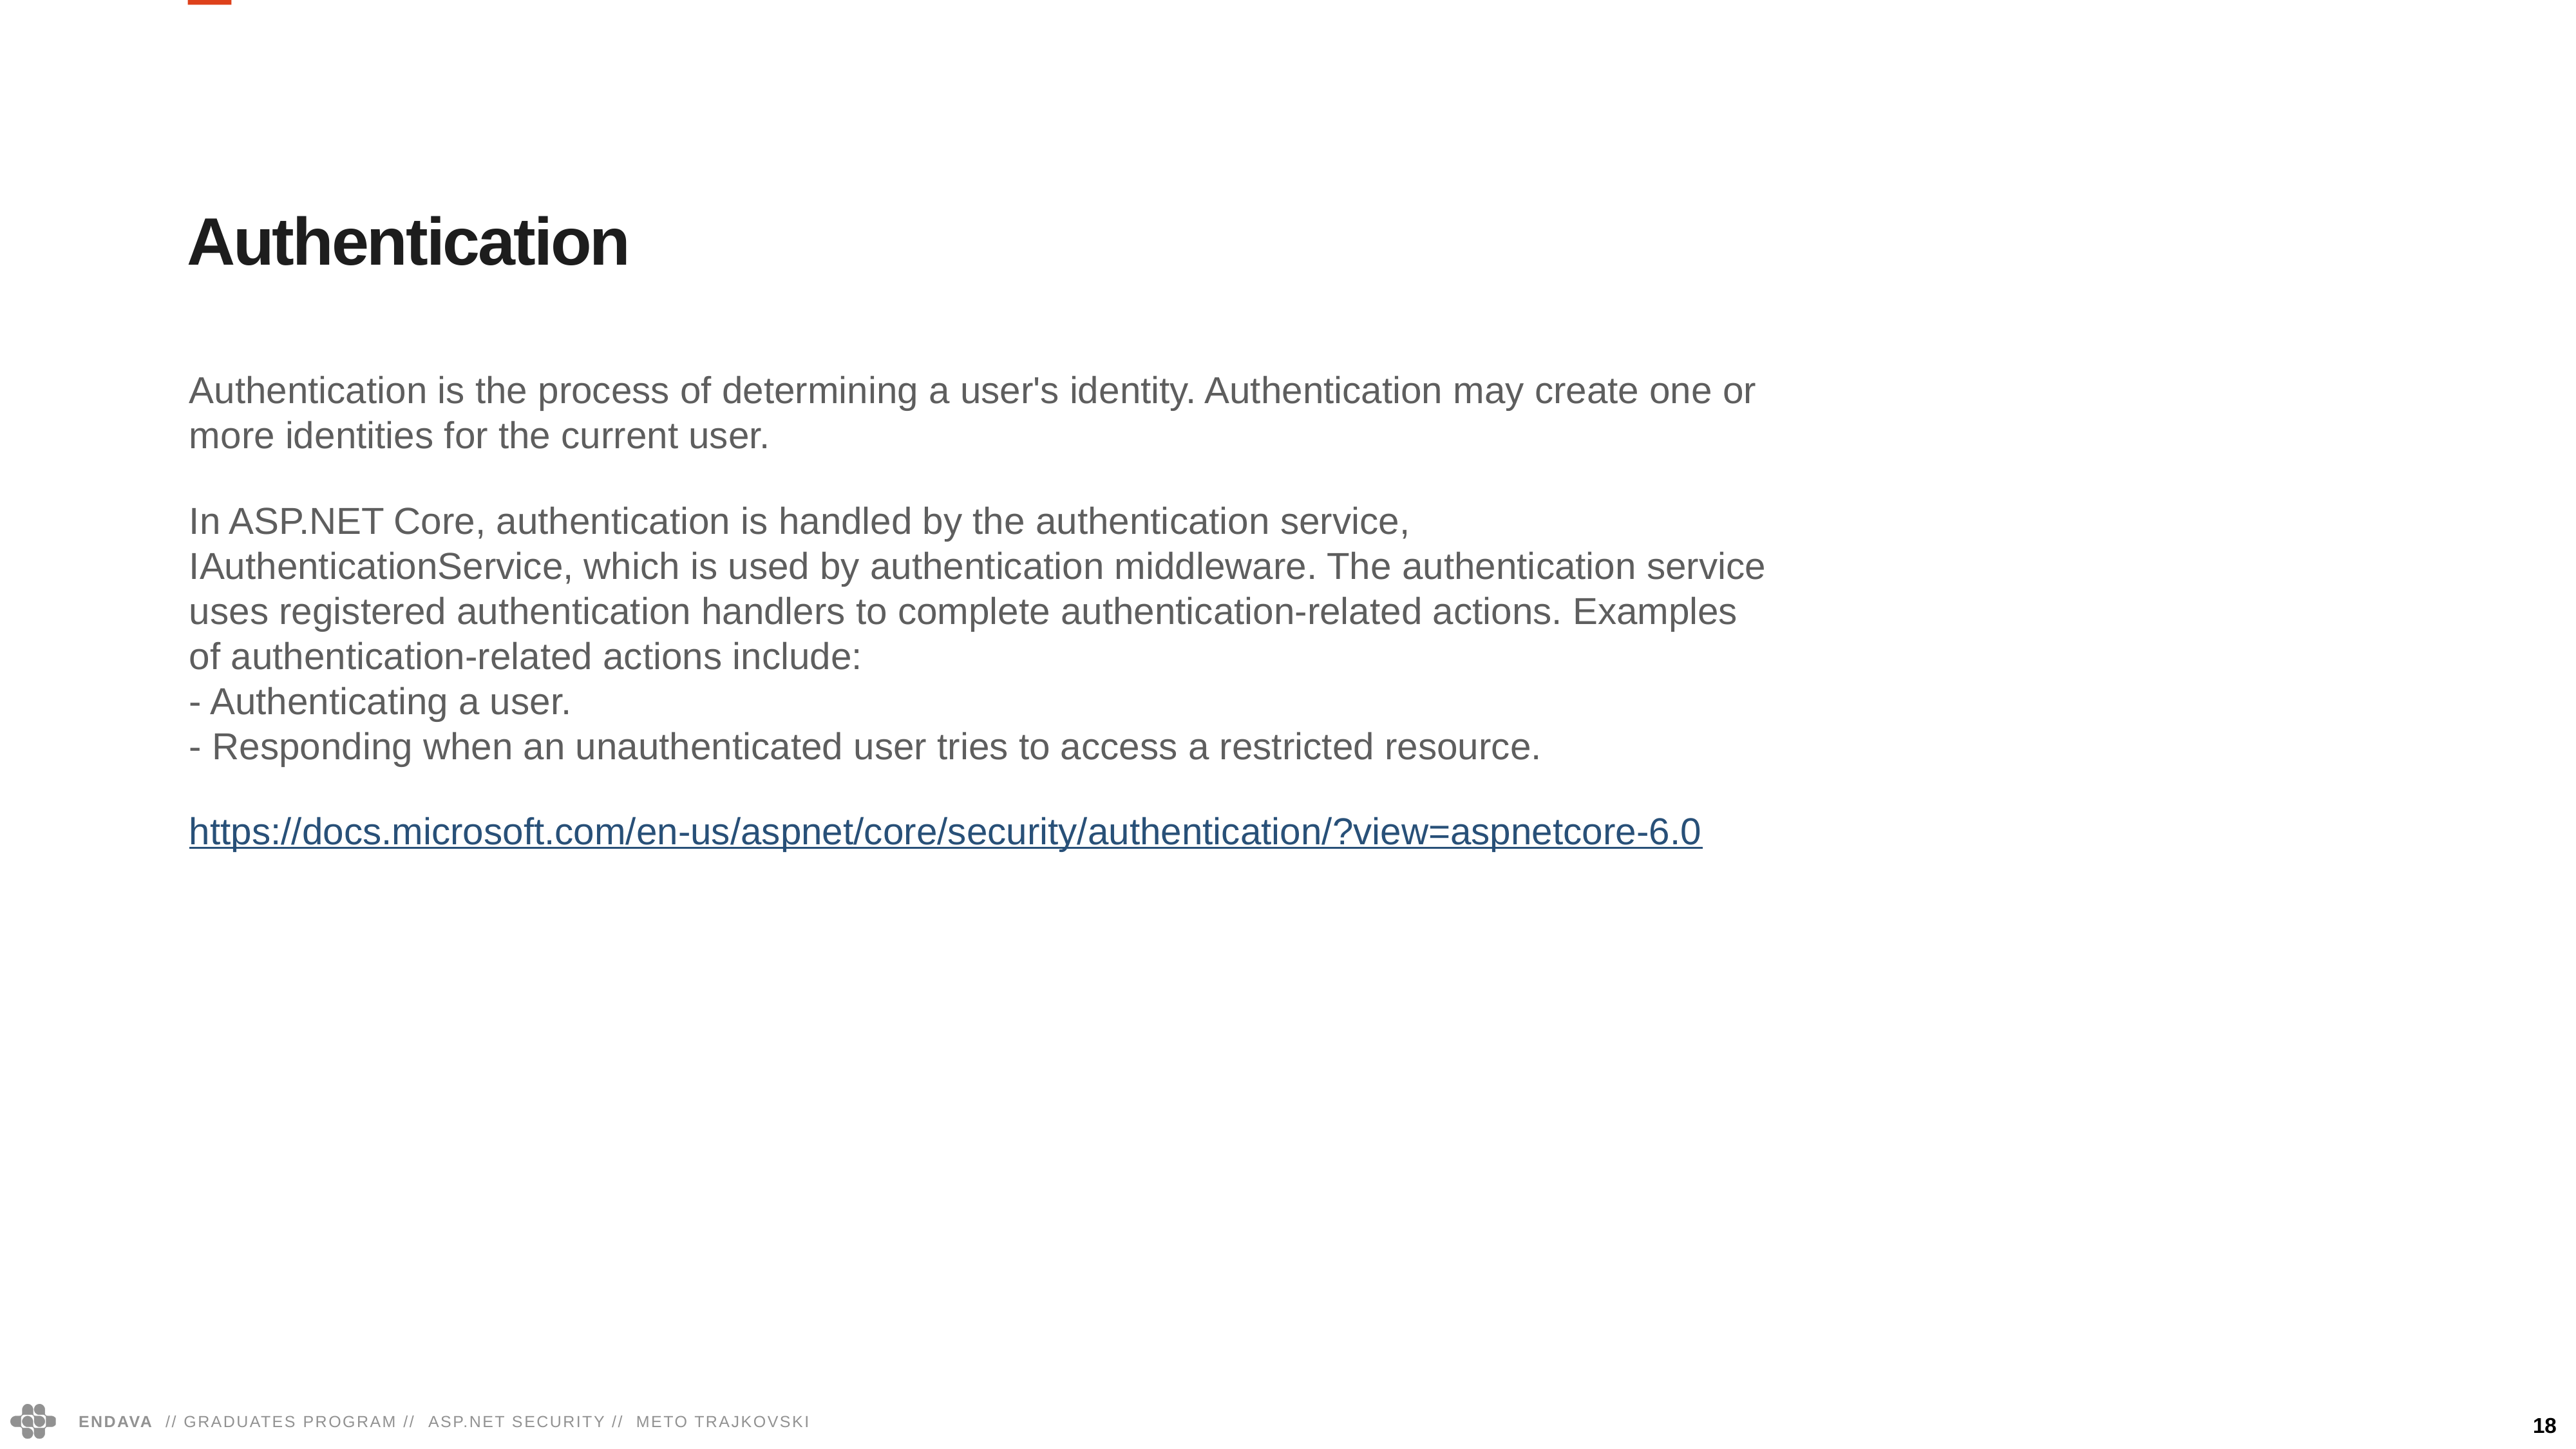

Authentication
Authentication is the process of determining a user's identity. Authentication may create one or more identities for the current user.
In ASP.NET Core, authentication is handled by the authentication service, IAuthenticationService, which is used by authentication middleware. The authentication service uses registered authentication handlers to complete authentication-related actions. Examples of authentication-related actions include:
- Authenticating a user.
- Responding when an unauthenticated user tries to access a restricted resource.
https://docs.microsoft.com/en-us/aspnet/core/security/authentication/?view=aspnetcore-6.0
18